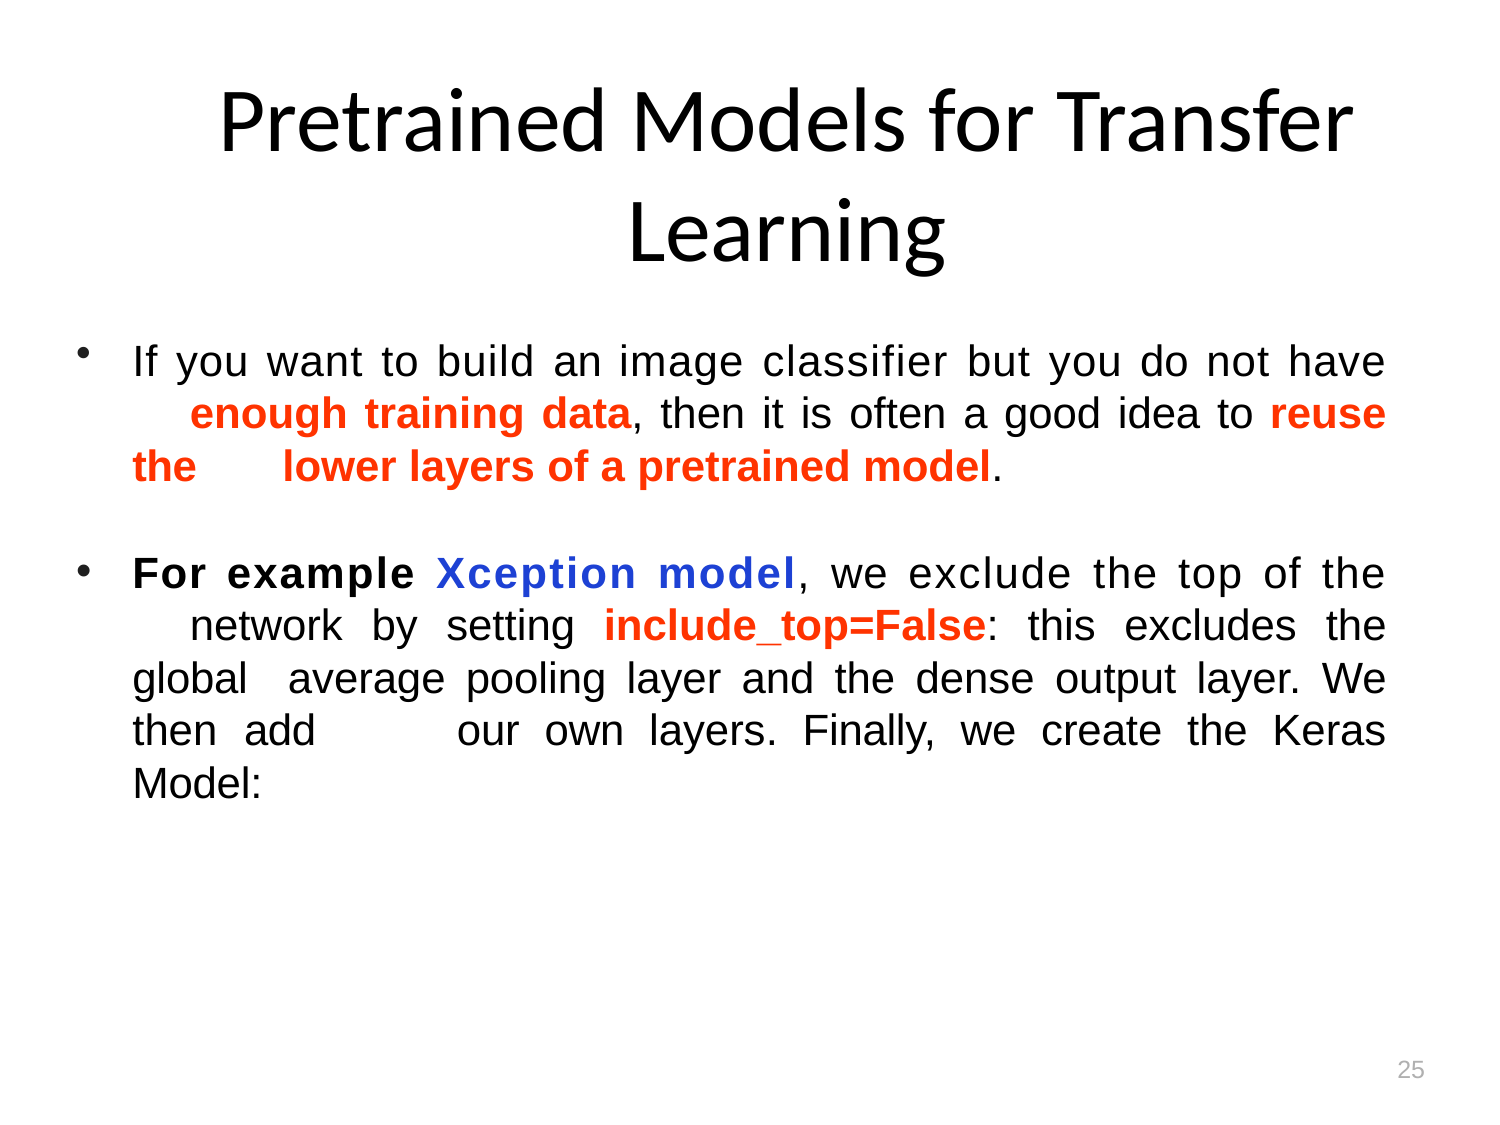

# Pretrained Models for Transfer Learning
If you want to build an image classifier but you do not have 	enough training data, then it is often a good idea to reuse the 	lower layers of a pretrained model.

For example Xception model, we exclude the top of the 	network by setting include_top=False: this excludes the global 	average pooling layer and the dense output layer. We then add 	our own layers. Finally, we create the Keras Model:
25